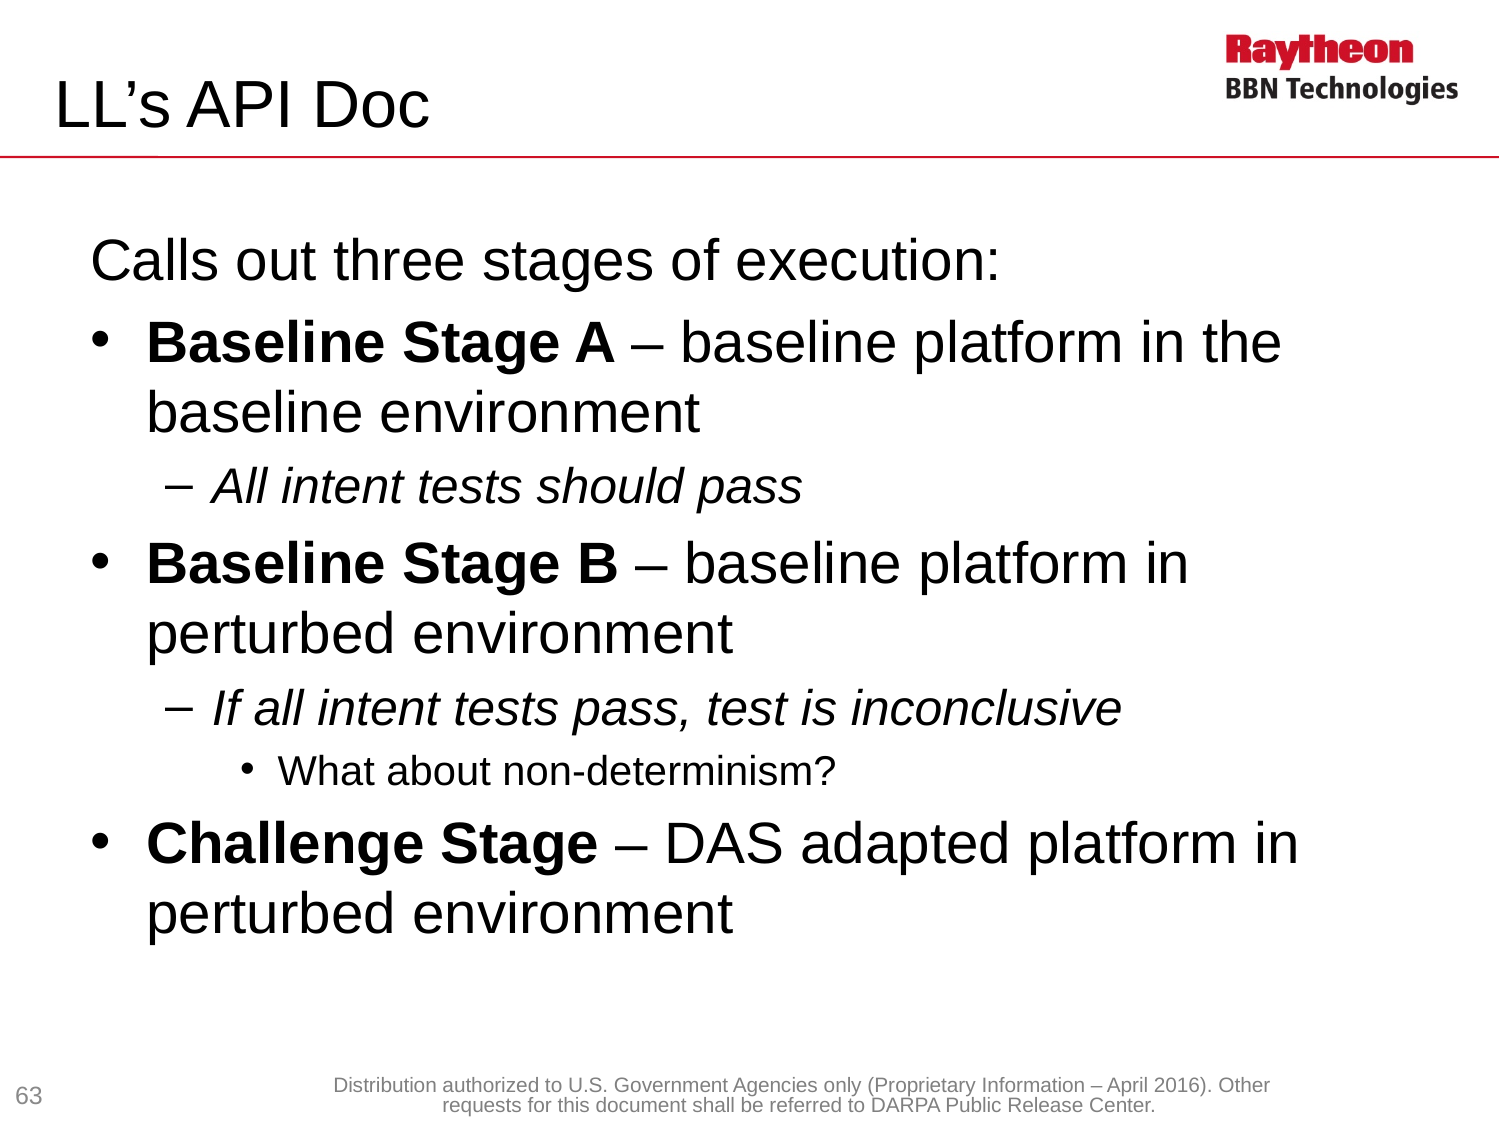

# LL’s API Doc
Calls out three stages of execution:
Baseline Stage A – baseline platform in the baseline environment
All intent tests should pass
Baseline Stage B – baseline platform in perturbed environment
If all intent tests pass, test is inconclusive
What about non-determinism?
Challenge Stage – DAS adapted platform in perturbed environment
63